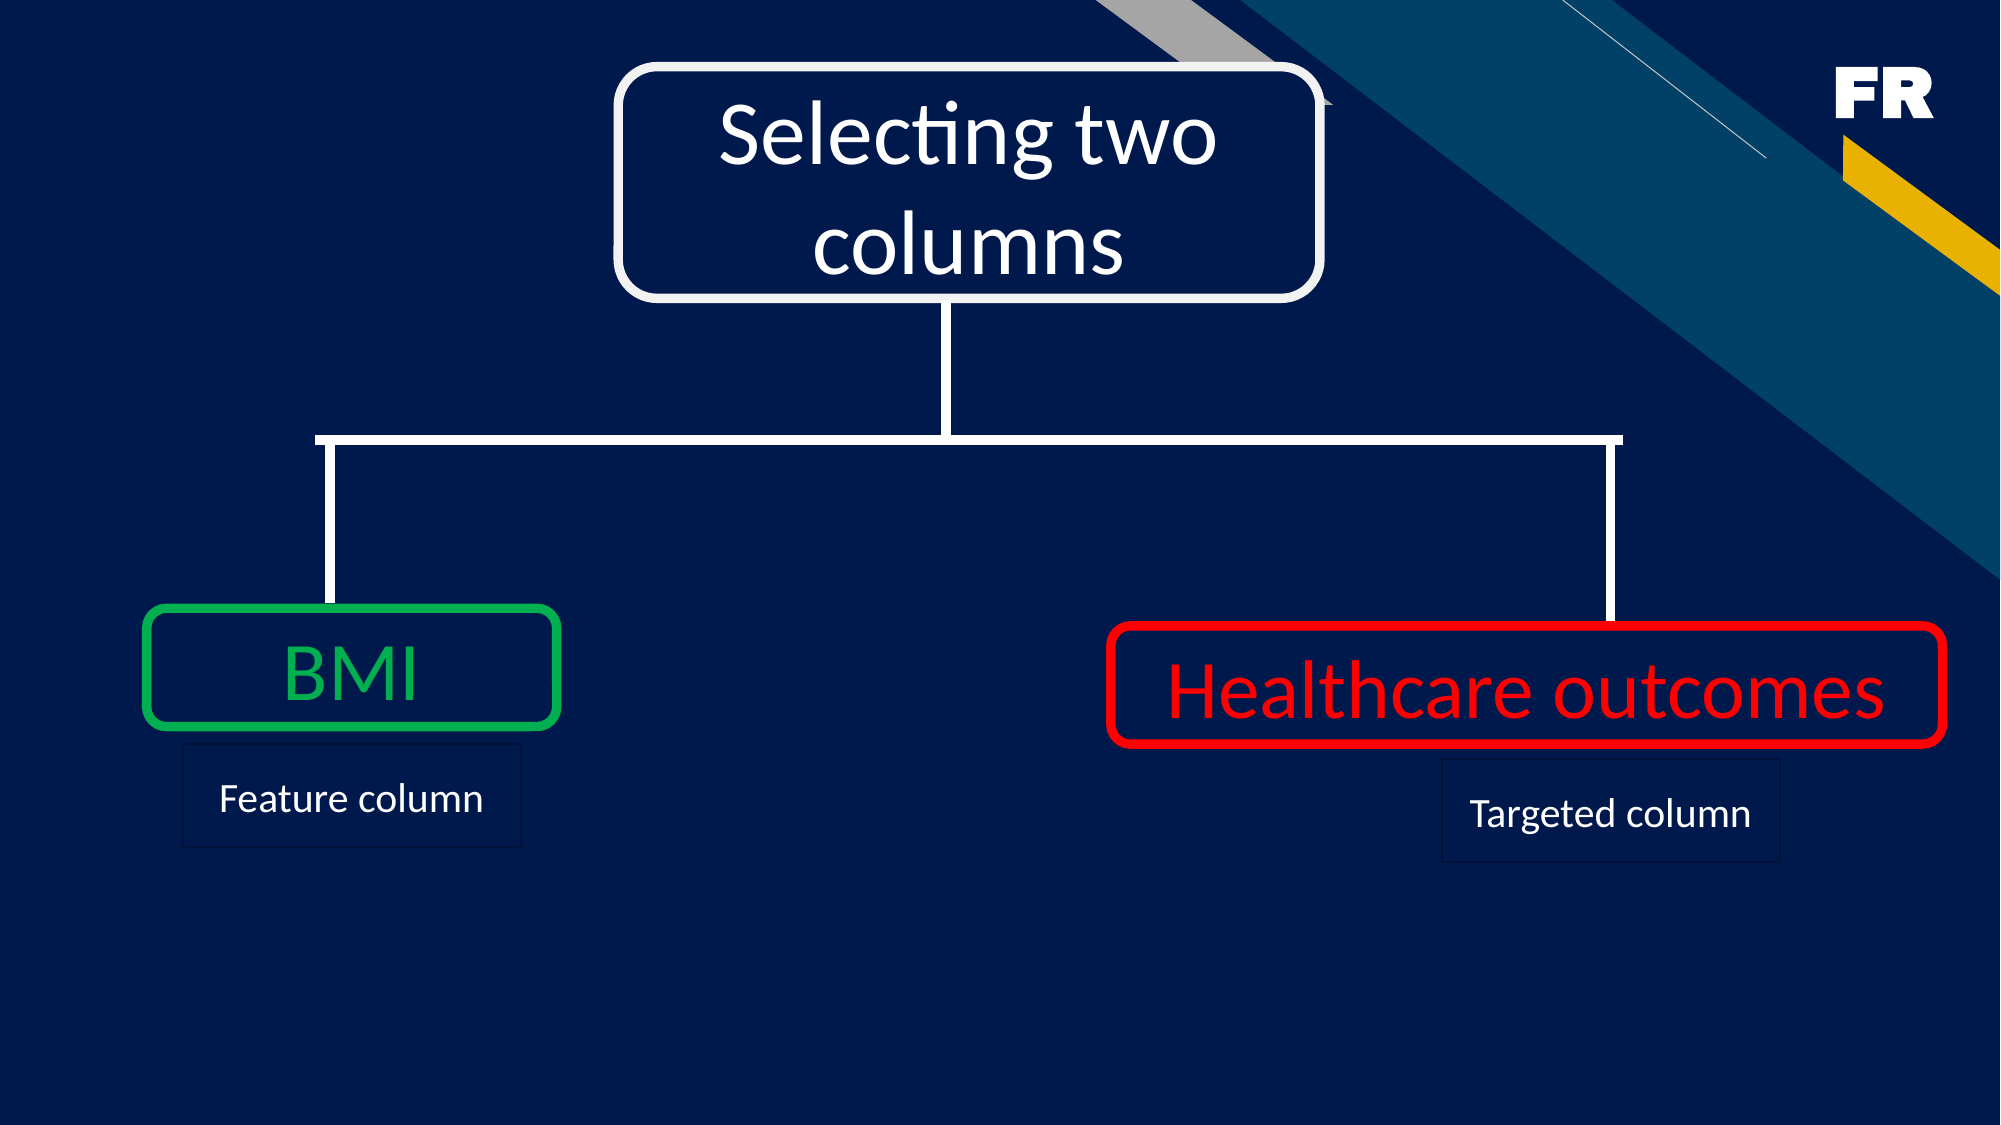

Selecting two columns
BMI
Healthcare outcomes
Feature column
Targeted column